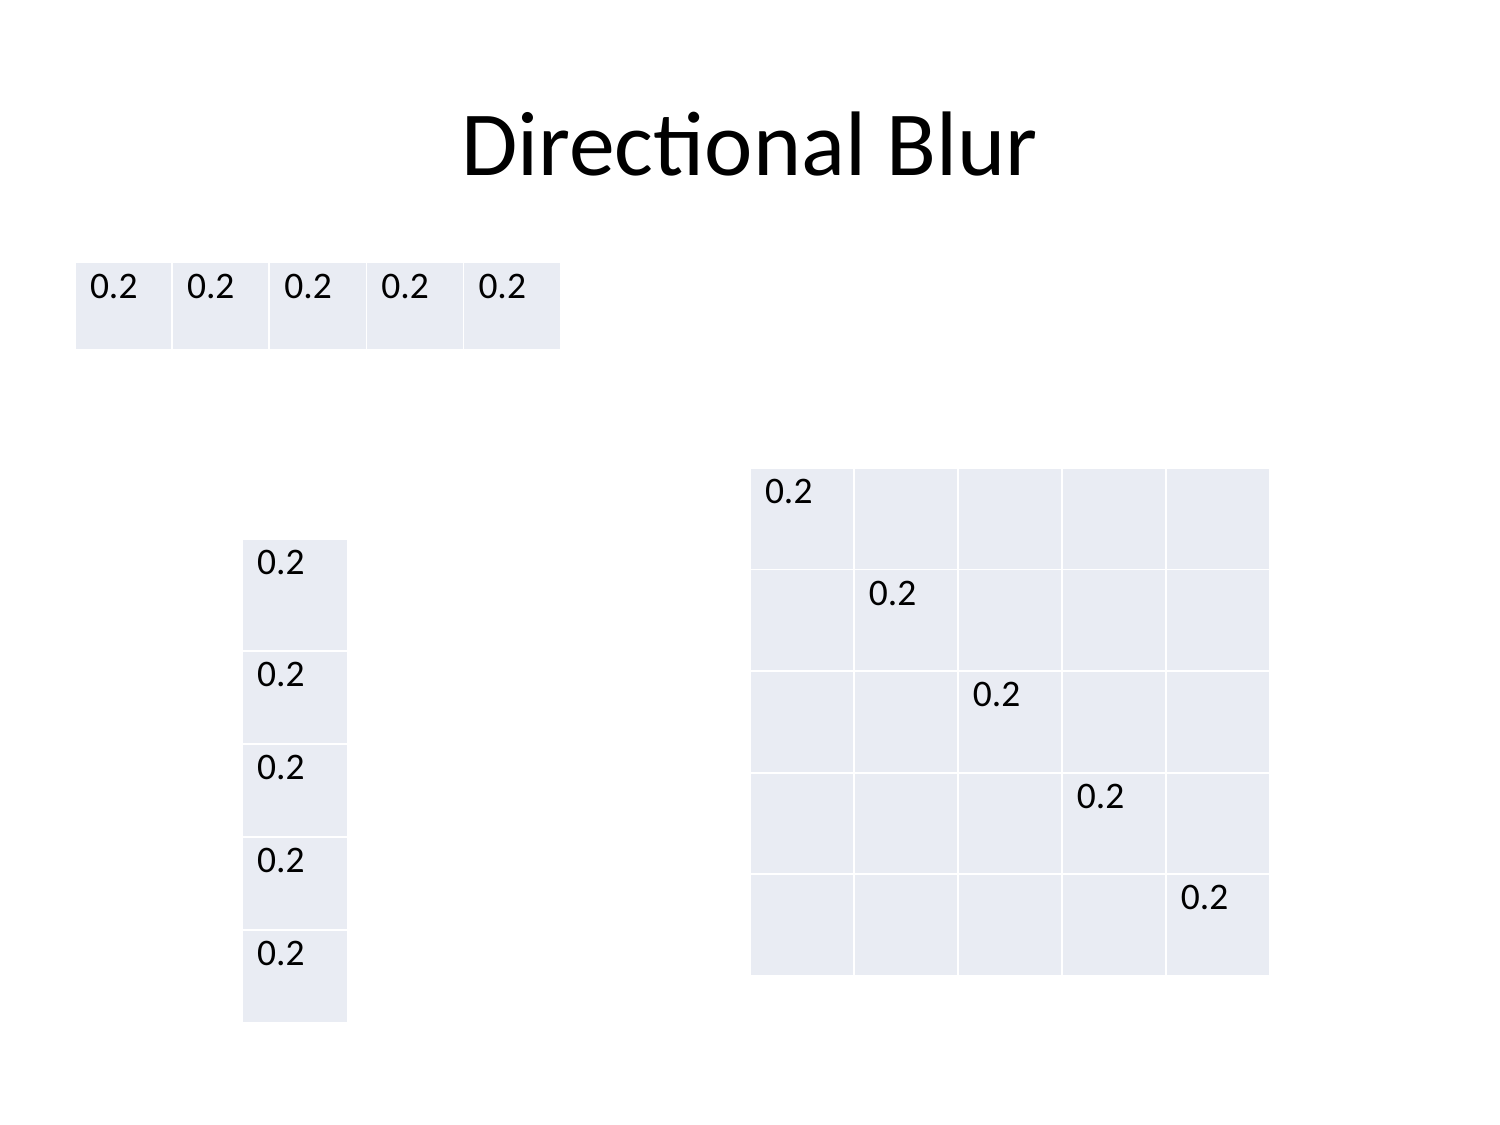

# Directional Blur
| 0.2 | 0.2 | 0.2 | 0.2 | 0.2 |
| --- | --- | --- | --- | --- |
| 0.2 |  |  |  |  |
| --- | --- | --- | --- | --- |
|  | 0.2 |  |  |  |
|  |  | 0.2 |  |  |
|  |  |  | 0.2 |  |
|  |  |  |  | 0.2 |
| 0.2 |
| --- |
| 0.2 |
| 0.2 |
| 0.2 |
| 0.2 |